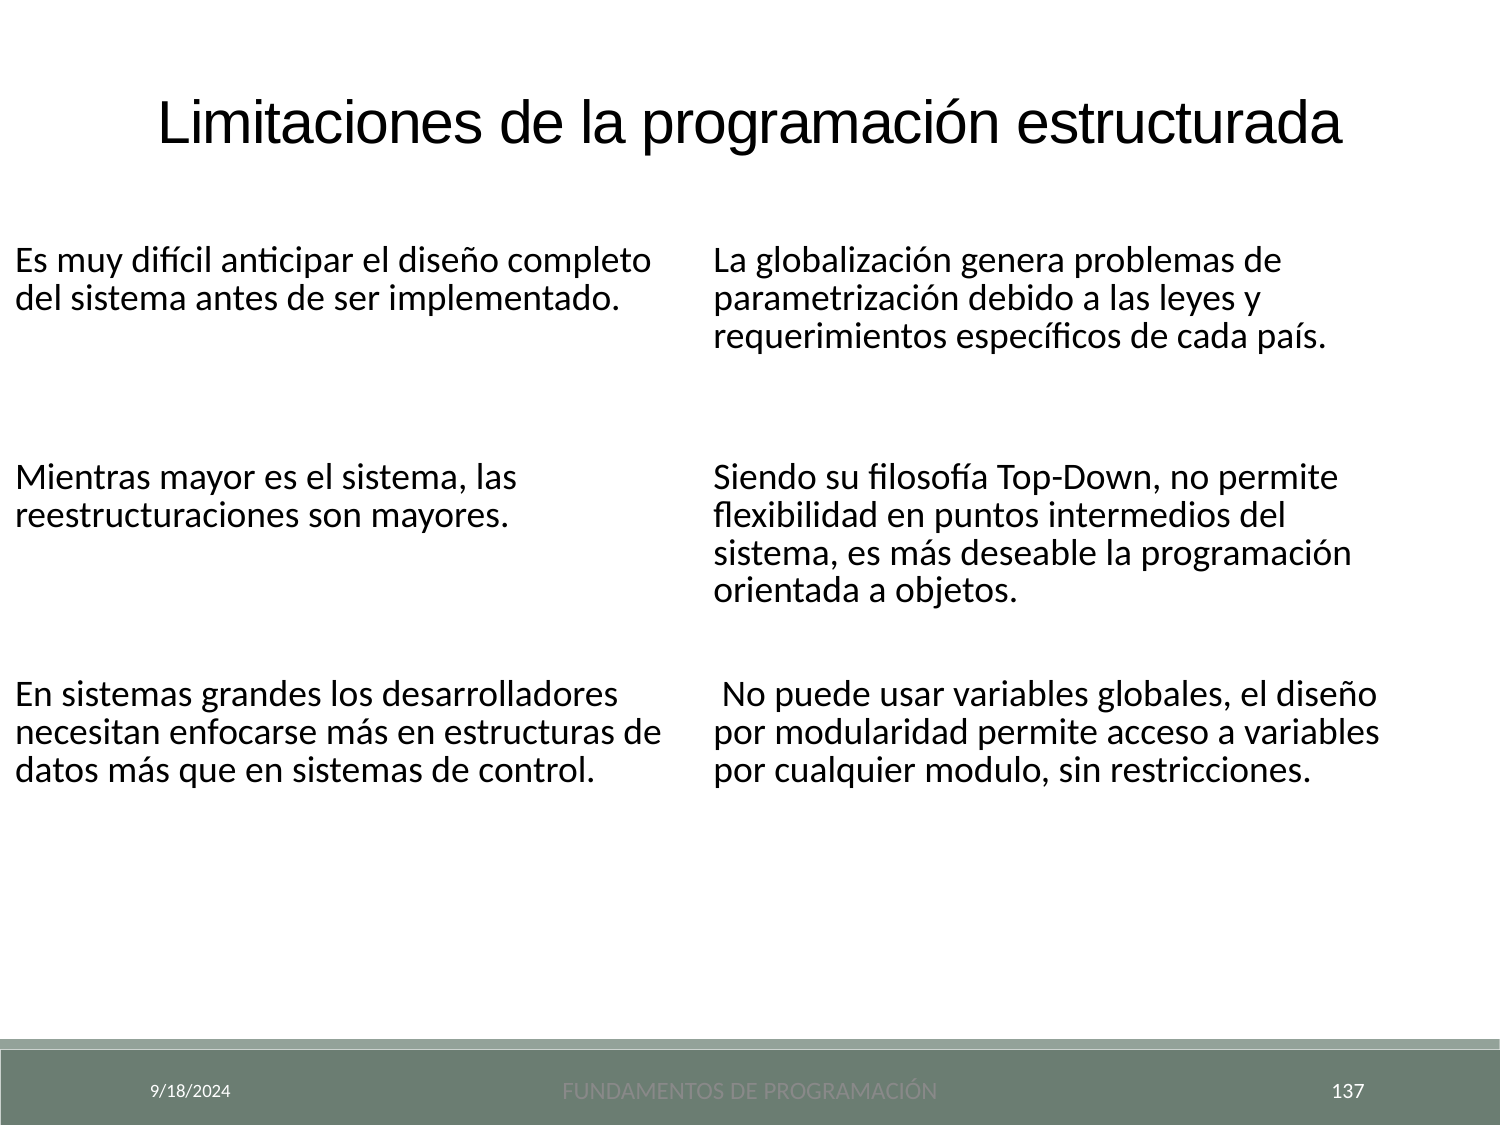

Limitaciones de la programación estructurada
| Es muy difícil anticipar el diseño completo del sistema antes de ser implementado. | La globalización genera problemas de parametrización debido a las leyes y requerimientos específicos de cada país. |
| --- | --- |
| Mientras mayor es el sistema, las reestructuraciones son mayores. | Siendo su filosofía Top-Down, no permite flexibilidad en puntos intermedios del sistema, es más deseable la programación orientada a objetos. |
| En sistemas grandes los desarrolladores necesitan enfocarse más en estructuras de datos más que en sistemas de control. | No puede usar variables globales, el diseño por modularidad permite acceso a variables por cualquier modulo, sin restricciones. |
9/18/2024
Fundamentos de Programación
137